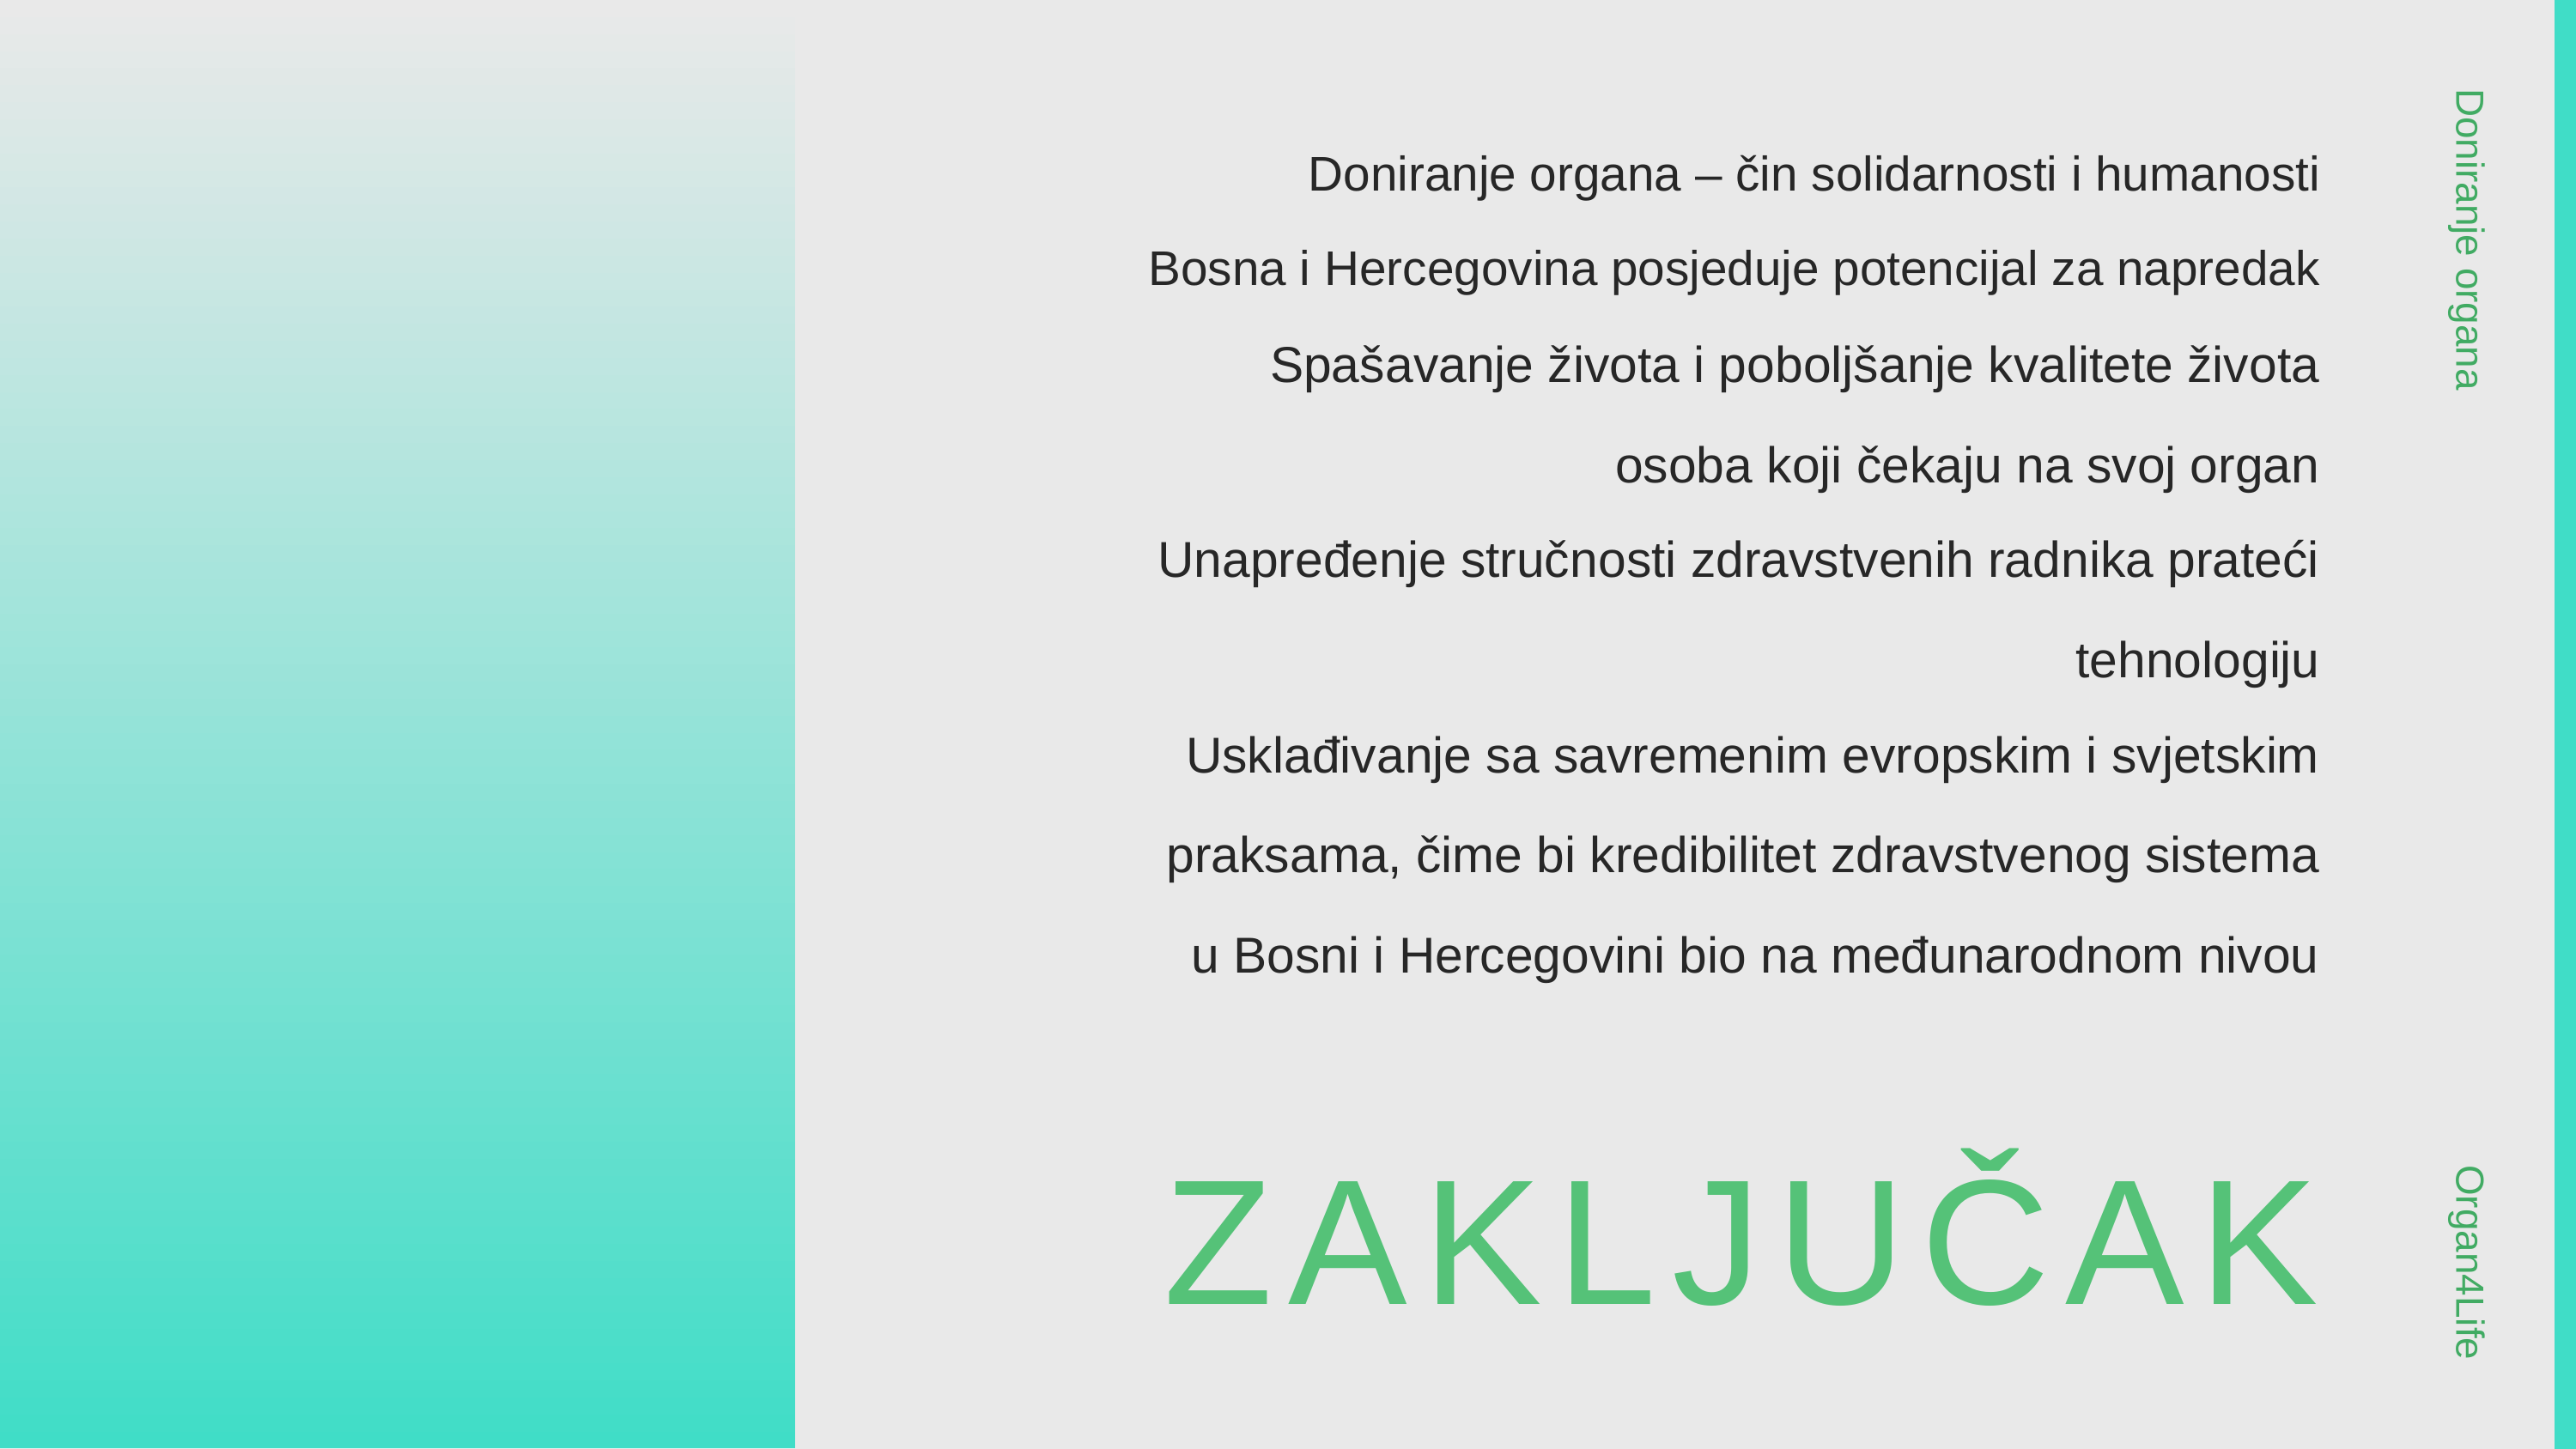

Doniranje organa – čin solidarnosti i humanosti
Bosna i Hercegovina posjeduje potencijal za napredak
Doniranje organa
Spašavanje života i poboljšanje kvalitete života osoba koji čekaju na svoj organ

Unapređenje stručnosti zdravstvenih radnika prateći tehnologiju
Usklađivanje sa savremenim evropskim i svjetskim praksama, čime bi kredibilitet zdravstvenog sistema u Bosni i Hercegovini bio na međunarodnom nivou

ZAKLJUČAK
Organ4Life